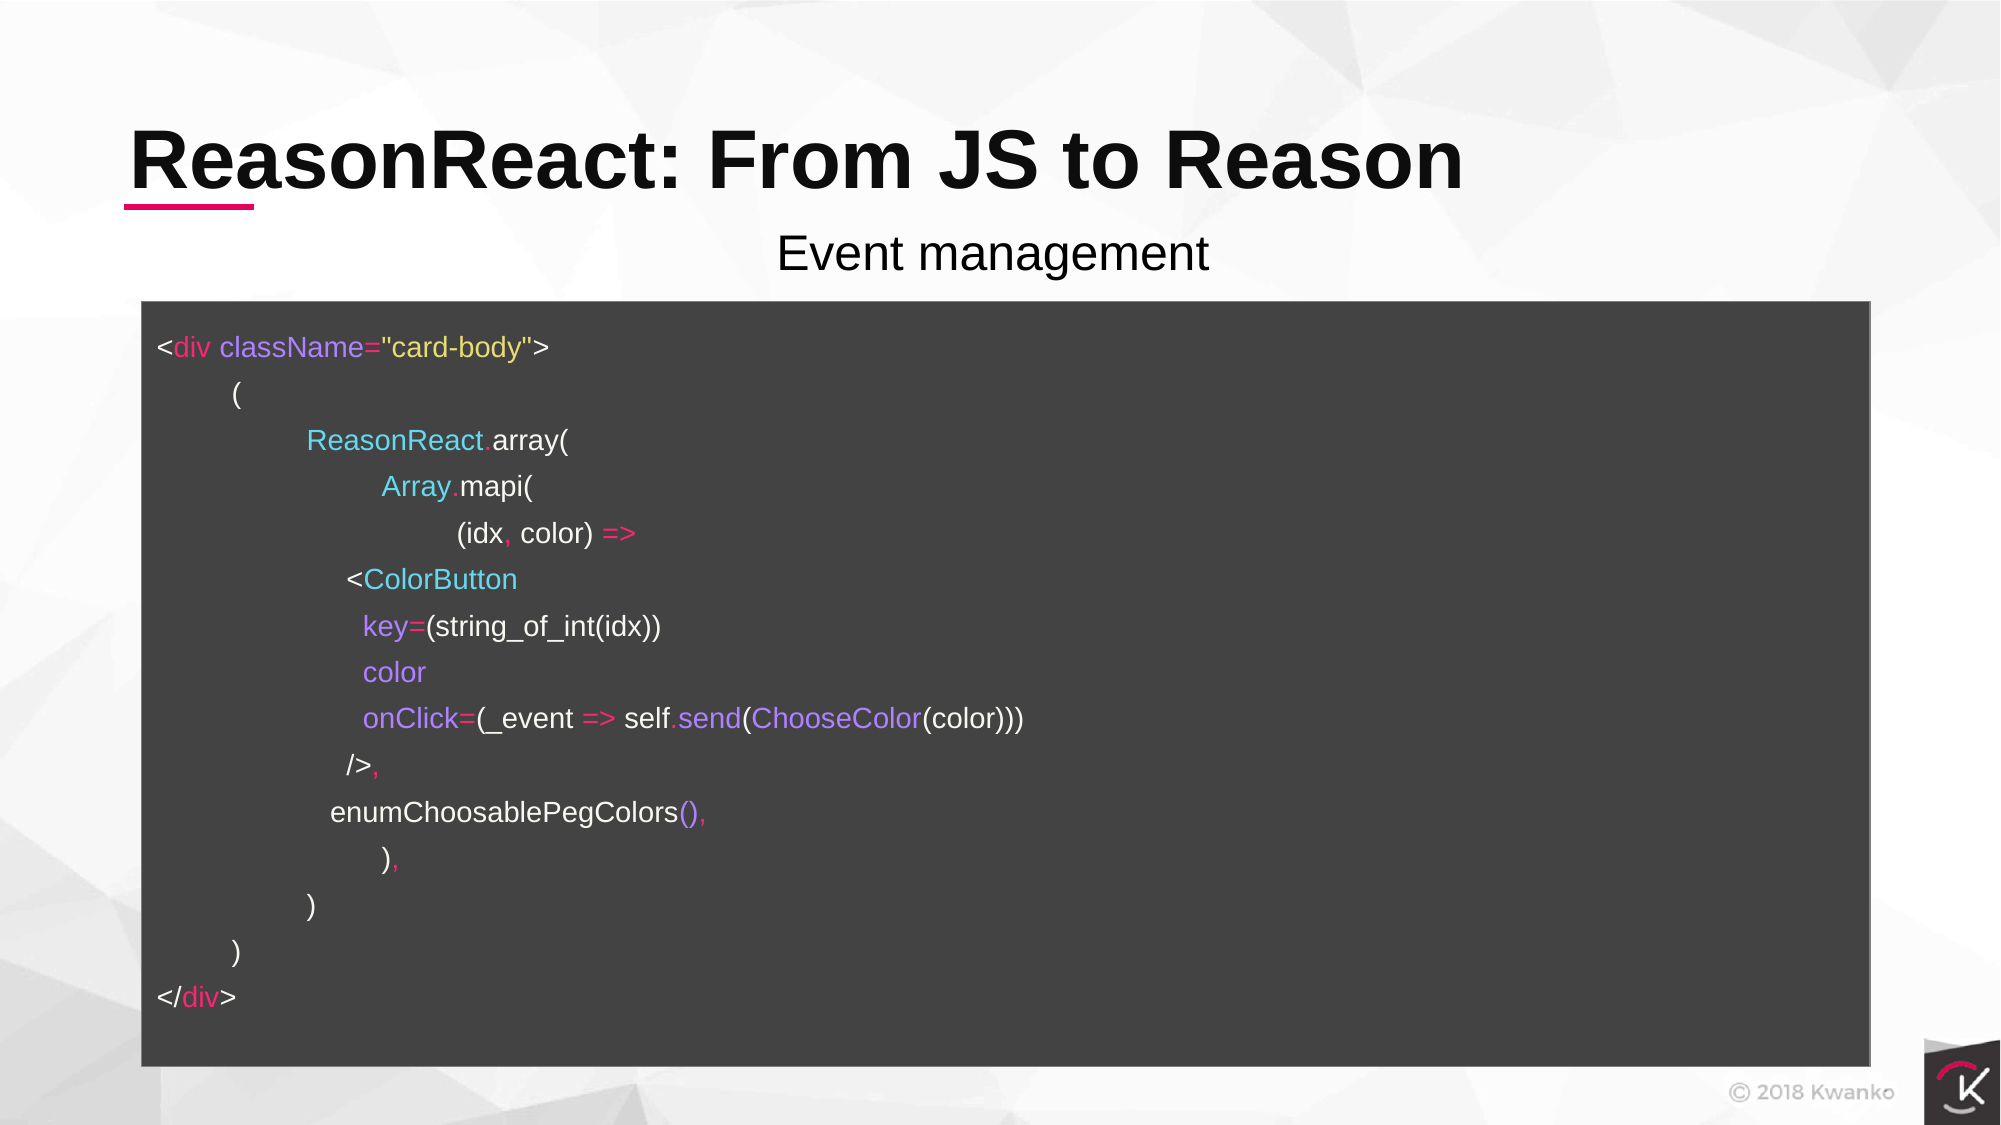

ReasonReact: From JS to Reason
Event management
<div className="card-body">
(
ReasonReact.array(
Array.mapi(
(idx, color) =>
                       <ColorButton
                         key=(string_of_int(idx))
                         color
                         onClick=(_event => self.send(ChooseColor(color)))
                       />,
                     enumChoosablePegColors(),
),
)
)
</div>